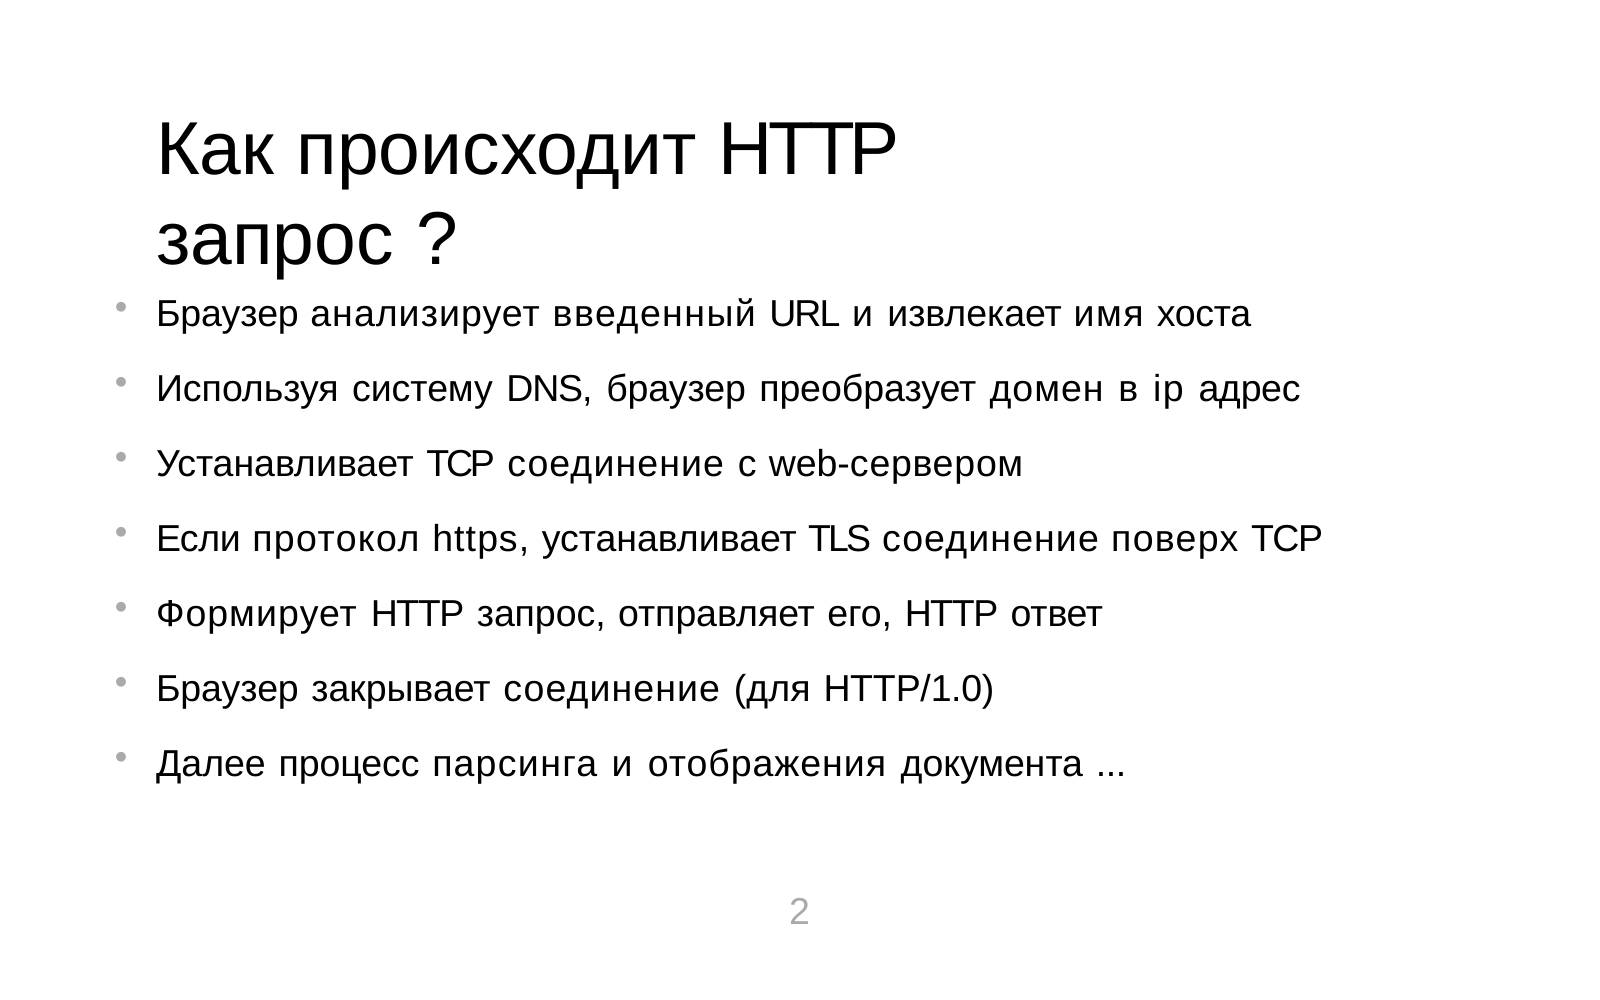

# Как происходит HTTP запрос ?
Браузер анализирует введенный URL и извлекает имя хоста
Используя систему DNS, браузер преобразует домен в ip адрес
Устанавливает TCP соединение с web-сервером
Если протокол https, устанавливает TLS соединение поверх TCP
Формирует HTTP запрос, отправляет его, HTTP ответ
Браузер закрывает соединение (для HTTP/1.0)
Далее процесс парсинга и отображения документа ...
2